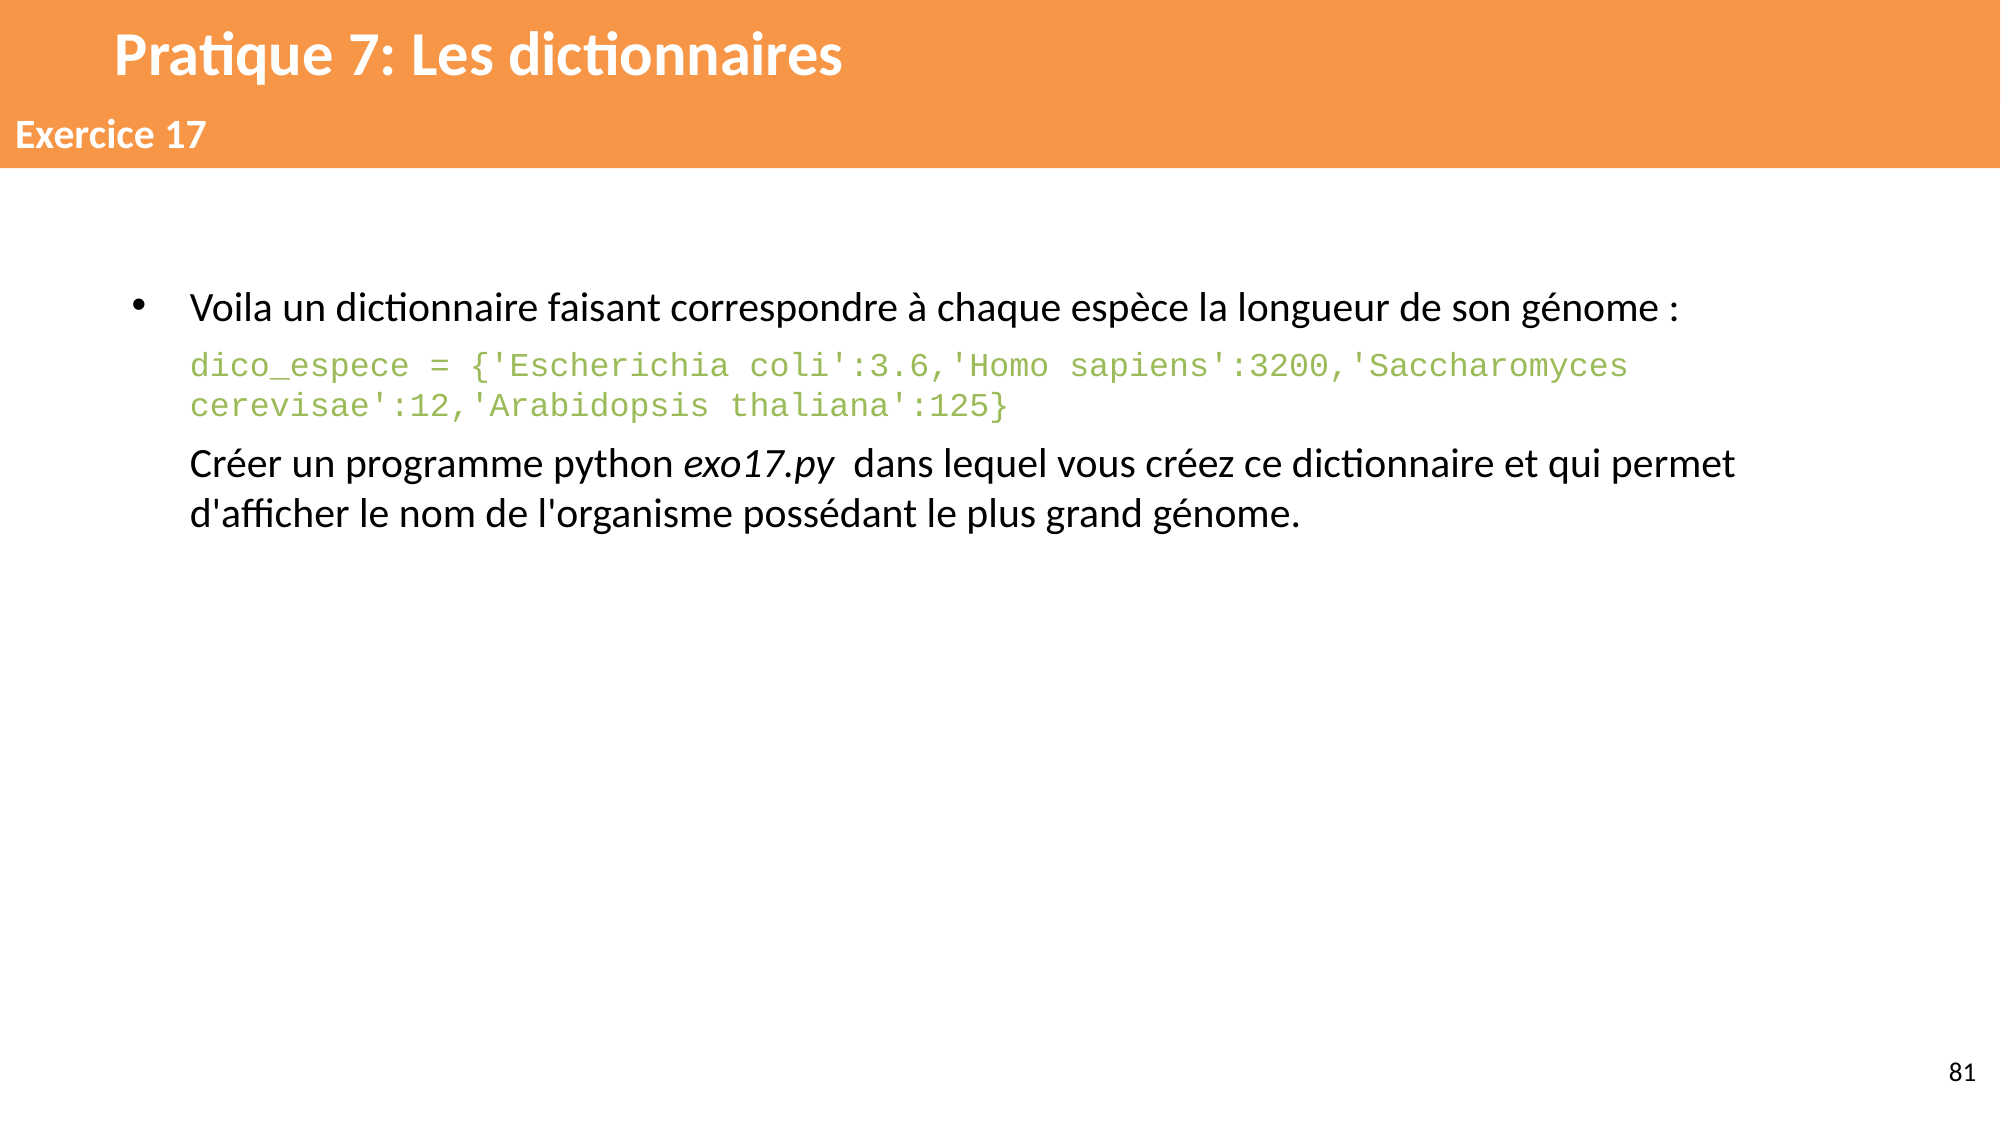

# Pratique 7: Les dictionnaires

Exercice 17
Voila un dictionnaire faisant correspondre à chaque espèce la longueur de son génome :
dico_espece = {'Escherichia coli':3.6,'Homo sapiens':3200,'Saccharomyces cerevisae':12,'Arabidopsis thaliana':125}
Créer un programme python exo17.py  dans lequel vous créez ce dictionnaire et qui permet d'afficher le nom de l'organisme possédant le plus grand génome.
81